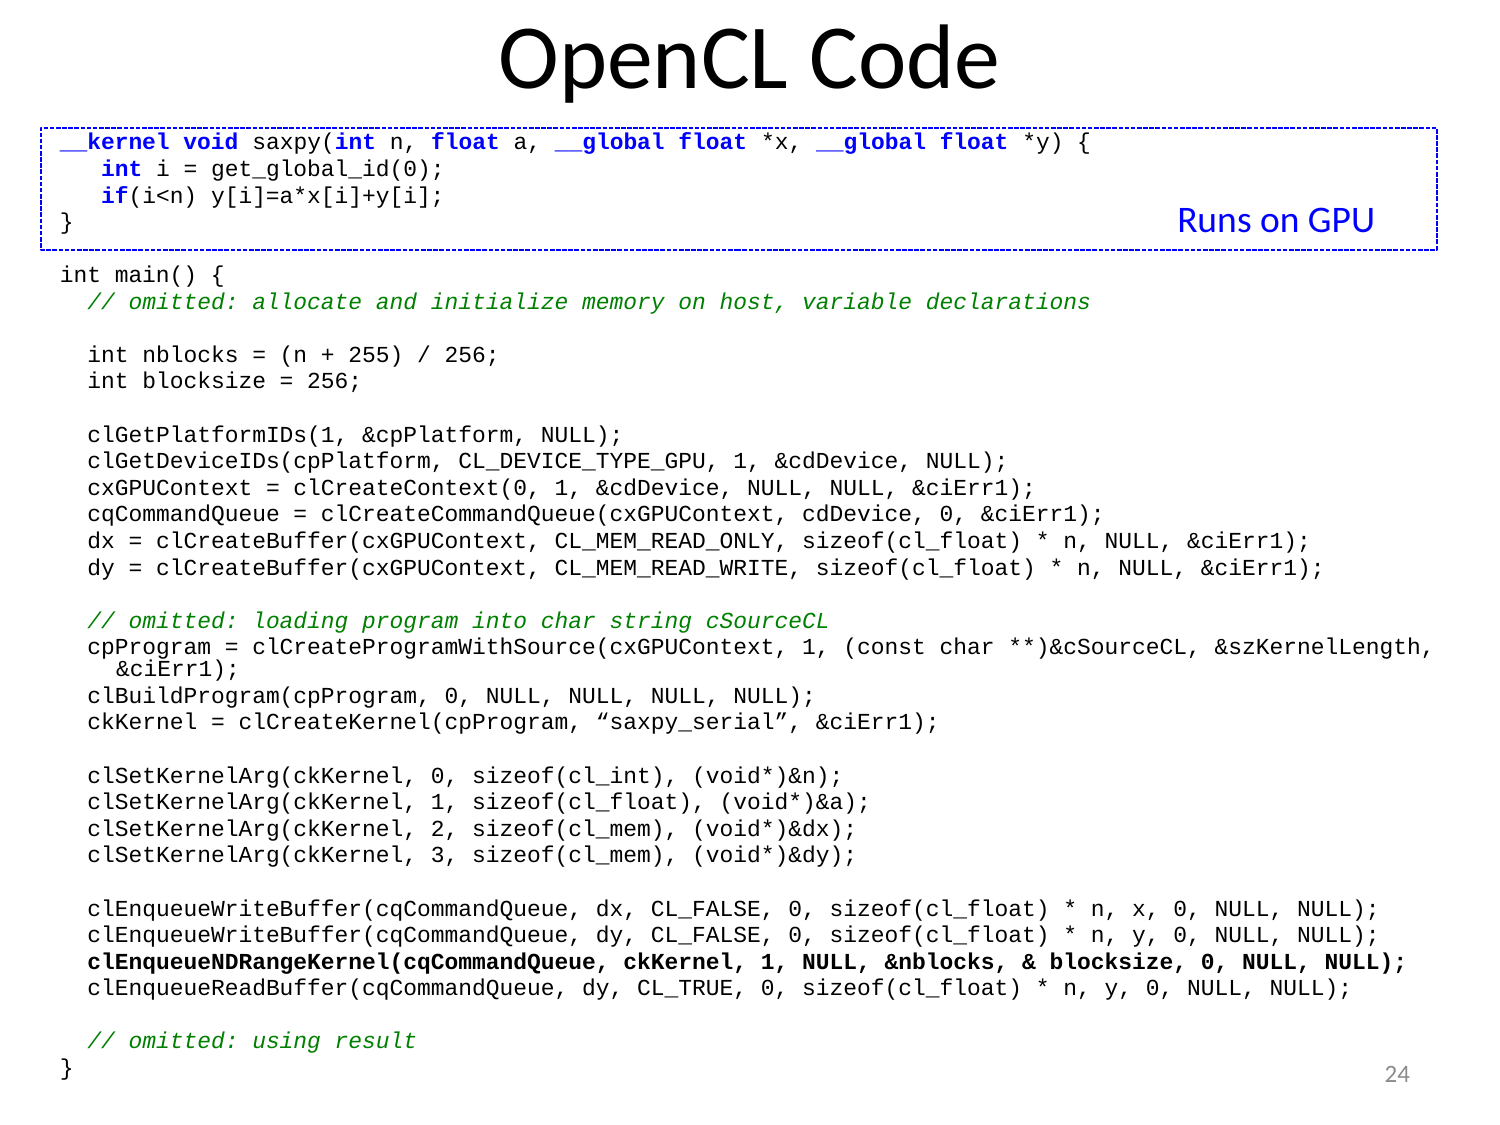

# OpenCL Code
__kernel void saxpy(int n, float a, __global float *x, __global float *y) {
   int i = get_global_id(0);
   if(i<n) y[i]=a*x[i]+y[i];
}

int main() {
  // omitted: allocate and initialize memory on host, variable declarations

  int nblocks = (n + 255) / 256;
  int blocksize = 256;

  clGetPlatformIDs(1, &cpPlatform, NULL);
  clGetDeviceIDs(cpPlatform, CL_DEVICE_TYPE_GPU, 1, &cdDevice, NULL);
  cxGPUContext = clCreateContext(0, 1, &cdDevice, NULL, NULL, &ciErr1);
  cqCommandQueue = clCreateCommandQueue(cxGPUContext, cdDevice, 0, &ciErr1);
  dx = clCreateBuffer(cxGPUContext, CL_MEM_READ_ONLY, sizeof(cl_float) * n, NULL, &ciErr1);
  dy = clCreateBuffer(cxGPUContext, CL_MEM_READ_WRITE, sizeof(cl_float) * n, NULL, &ciErr1);

  // omitted: loading program into char string cSourceCL
  cpProgram = clCreateProgramWithSource(cxGPUContext, 1, (const char **)&cSourceCL, &szKernelLength, &ciErr1);
  clBuildProgram(cpProgram, 0, NULL, NULL, NULL, NULL);
  ckKernel = clCreateKernel(cpProgram, “saxpy_serial”, &ciErr1);

  clSetKernelArg(ckKernel, 0, sizeof(cl_int), (void*)&n);
  clSetKernelArg(ckKernel, 1, sizeof(cl_float), (void*)&a);
  clSetKernelArg(ckKernel, 2, sizeof(cl_mem), (void*)&dx);
  clSetKernelArg(ckKernel, 3, sizeof(cl_mem), (void*)&dy);

  clEnqueueWriteBuffer(cqCommandQueue, dx, CL_FALSE, 0, sizeof(cl_float) * n, x, 0, NULL, NULL);
  clEnqueueWriteBuffer(cqCommandQueue, dy, CL_FALSE, 0, sizeof(cl_float) * n, y, 0, NULL, NULL);
  clEnqueueNDRangeKernel(cqCommandQueue, ckKernel, 1, NULL, &nblocks, & blocksize, 0, NULL, NULL);
  clEnqueueReadBuffer(cqCommandQueue, dy, CL_TRUE, 0, sizeof(cl_float) * n, y, 0, NULL, NULL);

  // omitted: using result
}

Runs on GPU
24